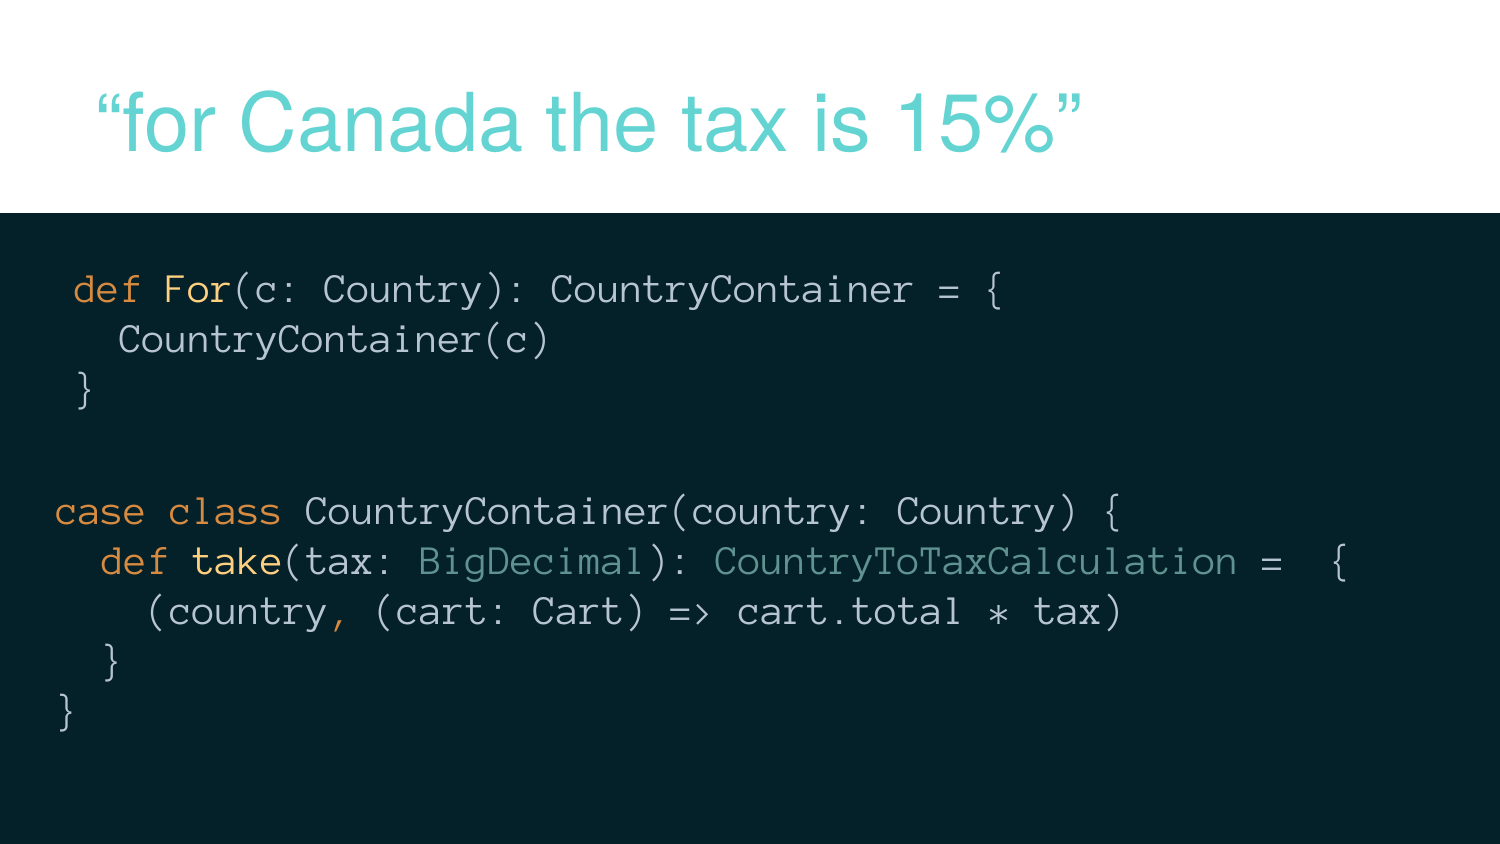

“for Canada the tax is 15%”

def For(c: Country): CountryContainer = {
  CountryContainer(c)
}
case class CountryContainer(country: Country) {
  def take(tax: BigDecimal): CountryToTaxCalculation =  {
    (country, (cart: Cart) => cart.total * tax)
  }
}